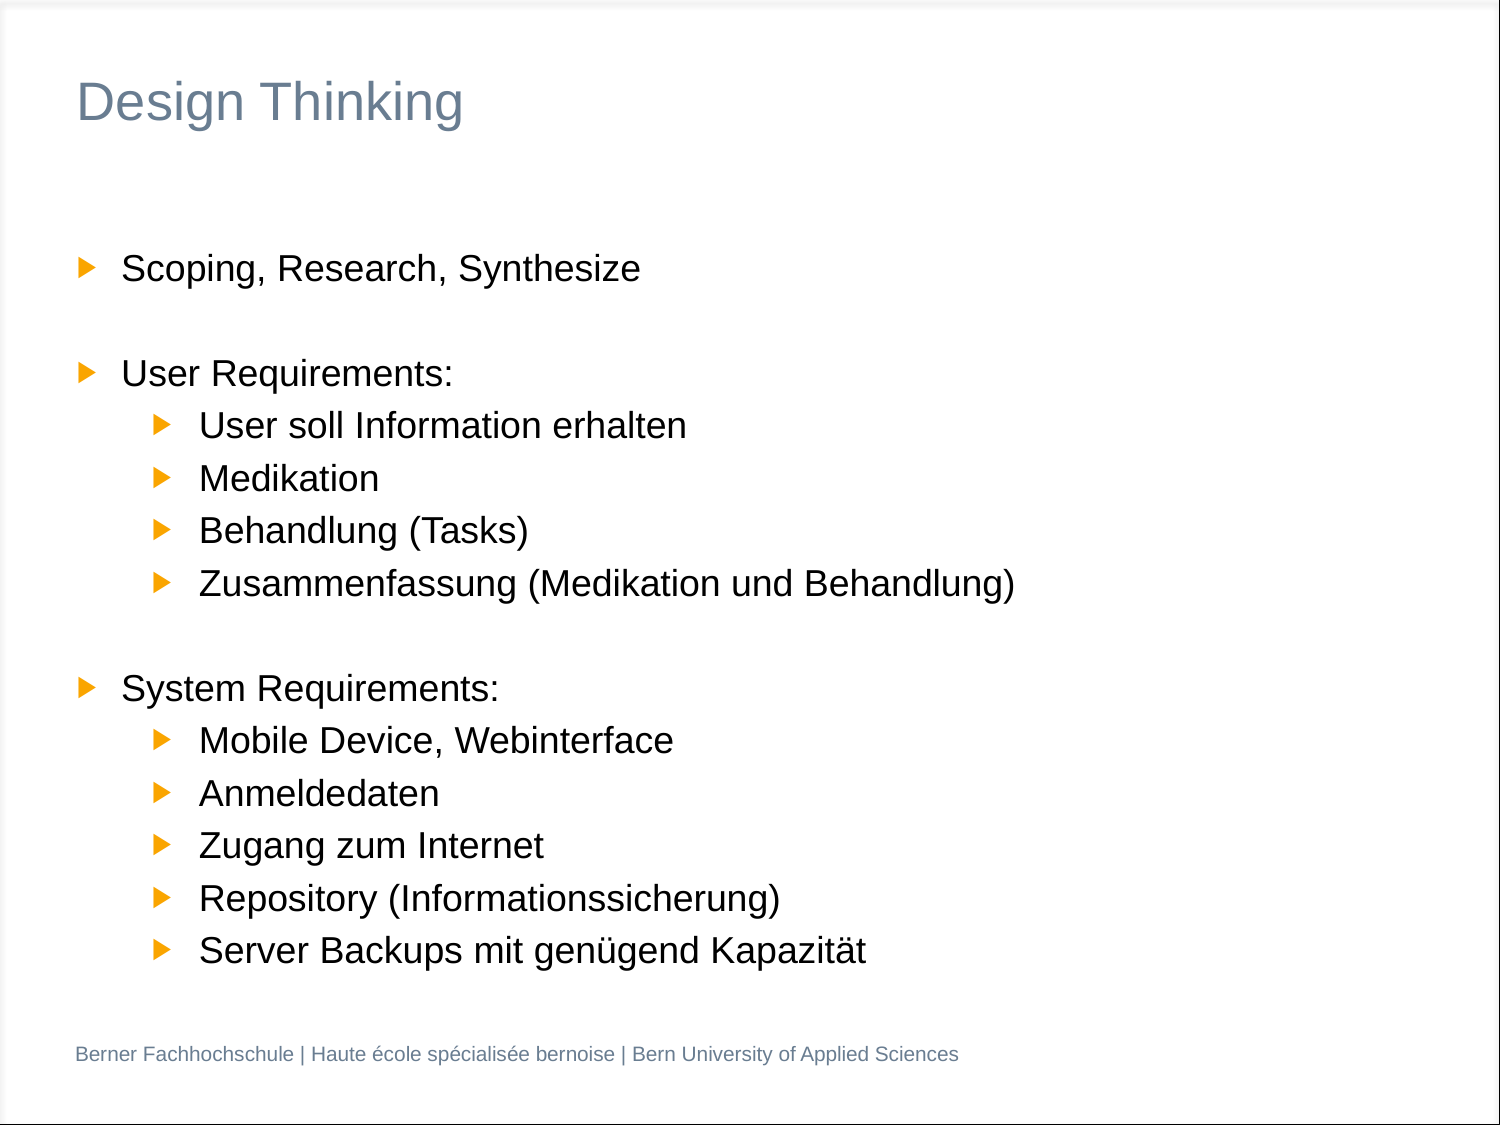

# Design Thinking
Scoping, Research, Synthesize

User Requirements:
User soll Information erhalten
Medikation
Behandlung (Tasks)
Zusammenfassung (Medikation und Behandlung)

System Requirements:
Mobile Device, Webinterface
Anmeldedaten
Zugang zum Internet
Repository (Informationssicherung)
Server Backups mit genügend Kapazität